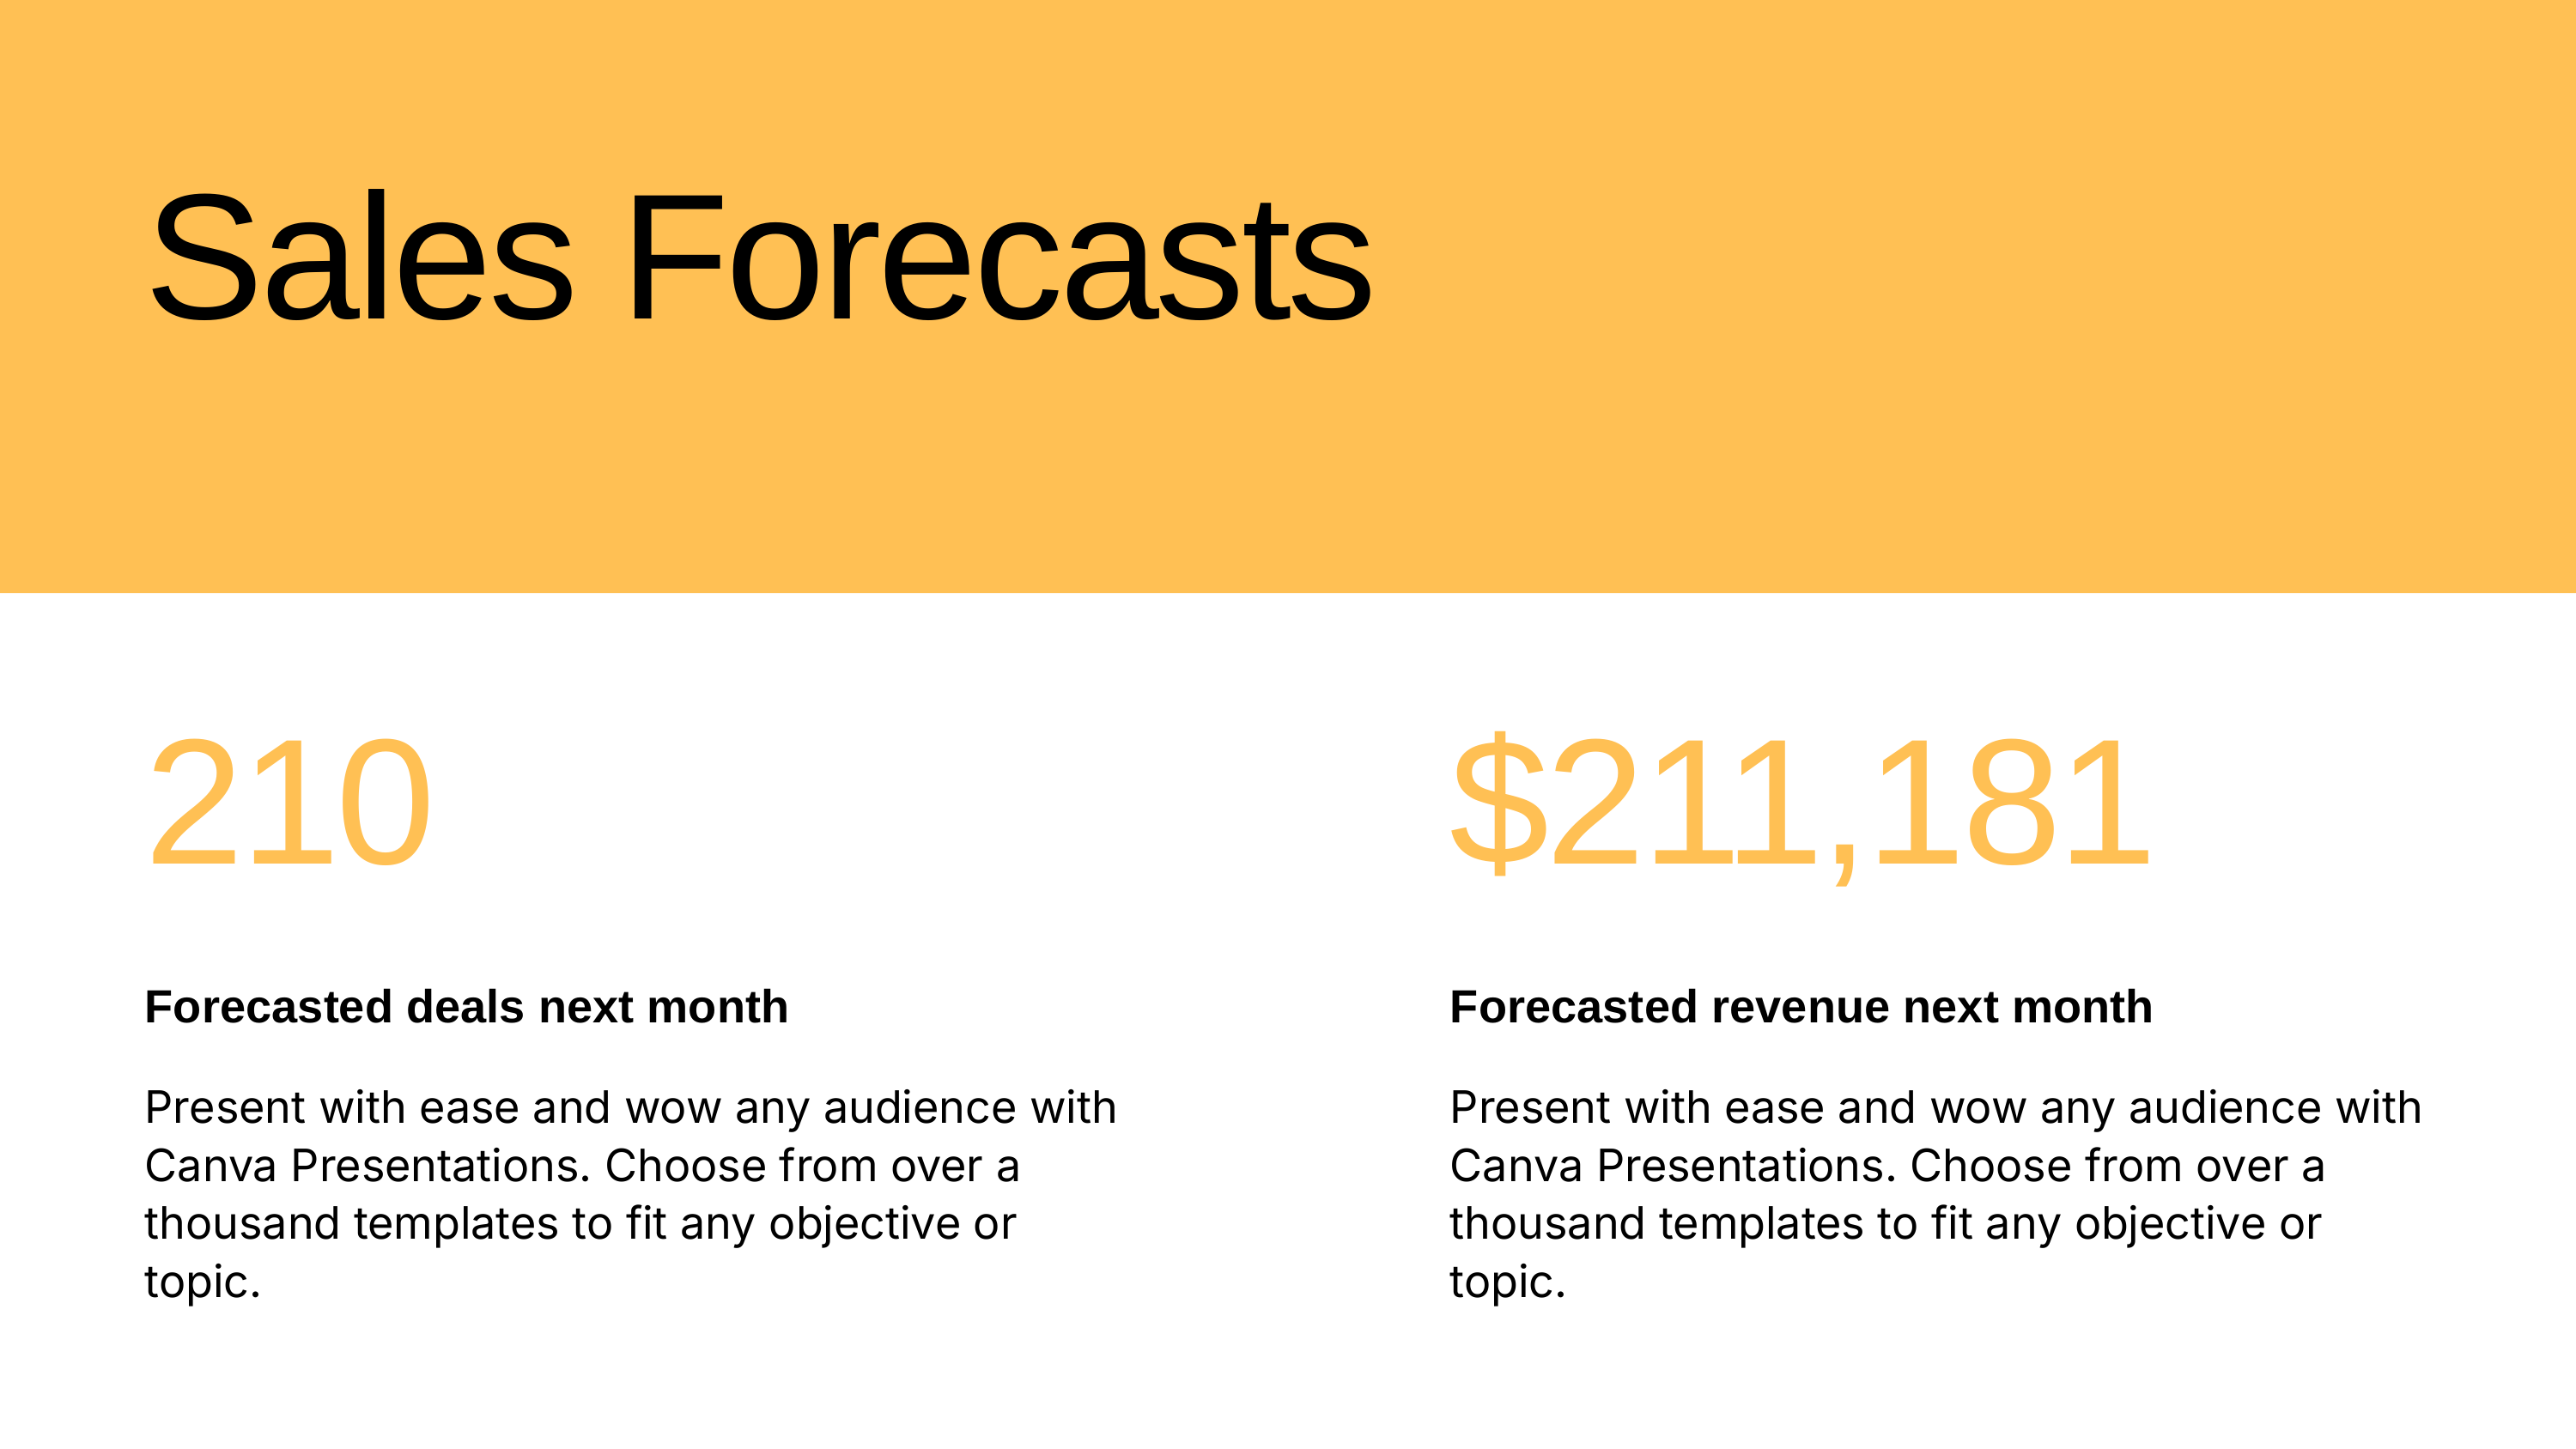

Sales Forecasts
210
Forecasted deals next month
Present with ease and wow any audience with Canva Presentations. Choose from over a thousand templates to fit any objective or topic.
$211,181
Forecasted revenue next month
Present with ease and wow any audience with Canva Presentations. Choose from over a thousand templates to fit any objective or topic.